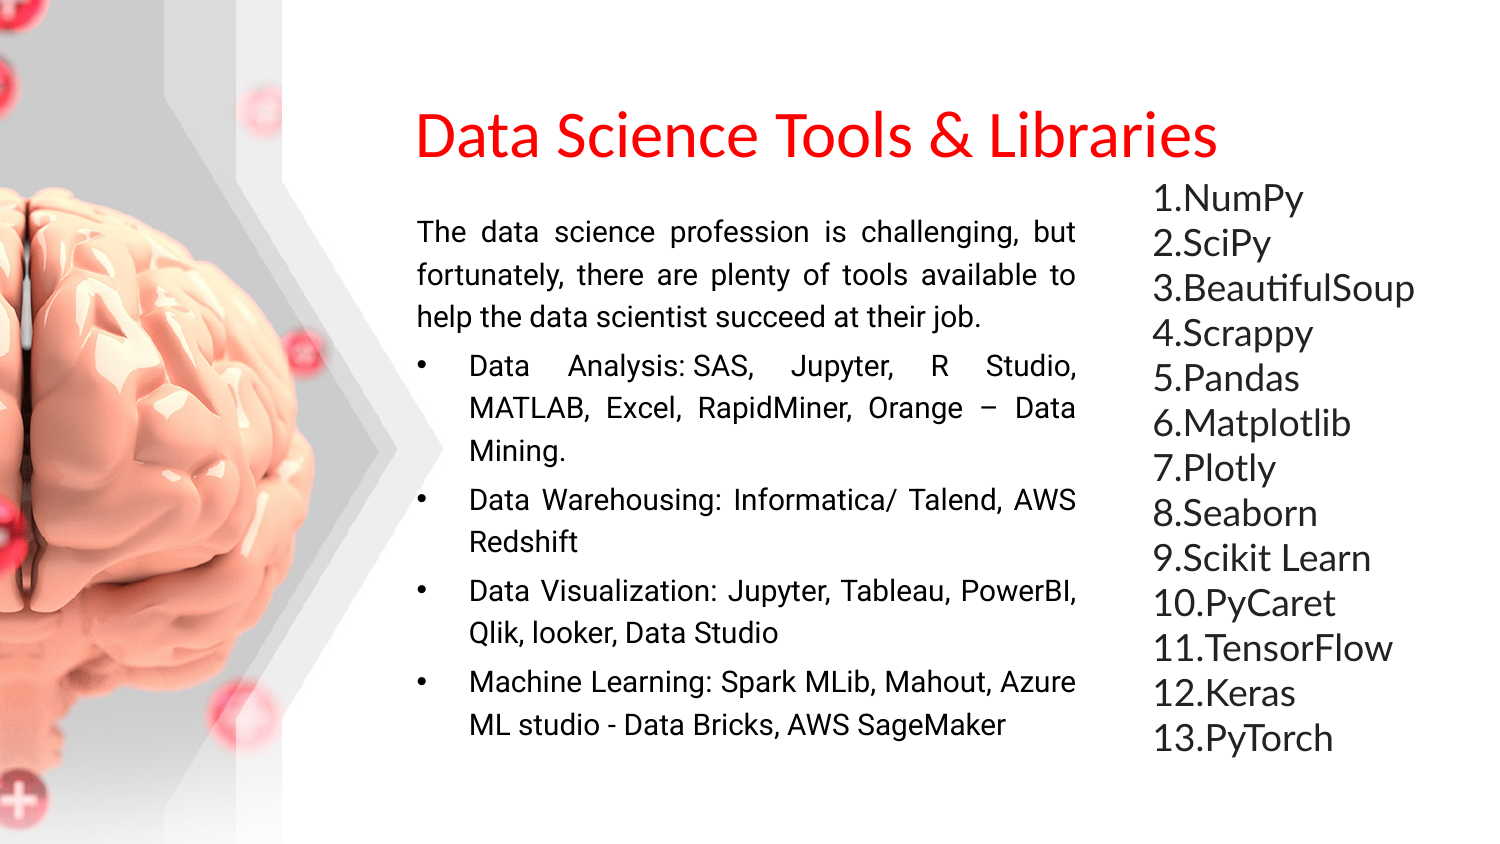

# Data Science Tools & Libraries
NumPy
SciPy
BeautifulSoup
Scrappy
Pandas
Matplotlib
Plotly
Seaborn
Scikit Learn
PyCaret
TensorFlow
Keras
PyTorch
The data science profession is challenging, but fortunately, there are plenty of tools available to help the data scientist succeed at their job.
Data Analysis: SAS, Jupyter, R Studio, MATLAB, Excel, RapidMiner, Orange – Data Mining.
Data Warehousing: Informatica/ Talend, AWS Redshift
Data Visualization: Jupyter, Tableau, PowerBI, Qlik, looker, Data Studio
Machine Learning: Spark MLib, Mahout, Azure ML studio - Data Bricks, AWS SageMaker